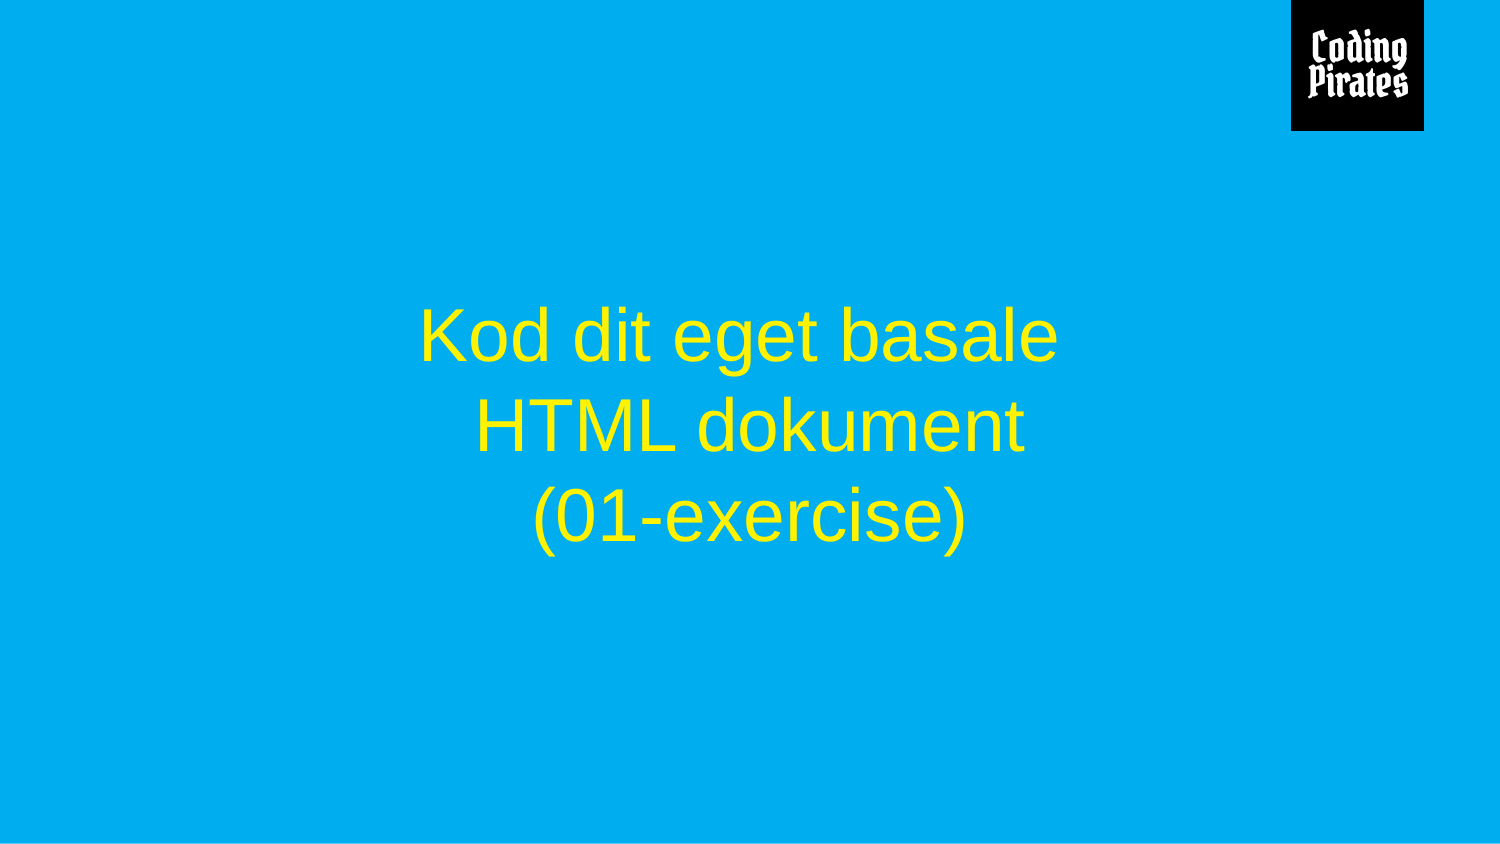

# Kod dit eget basale
HTML dokument
(01-exercise)